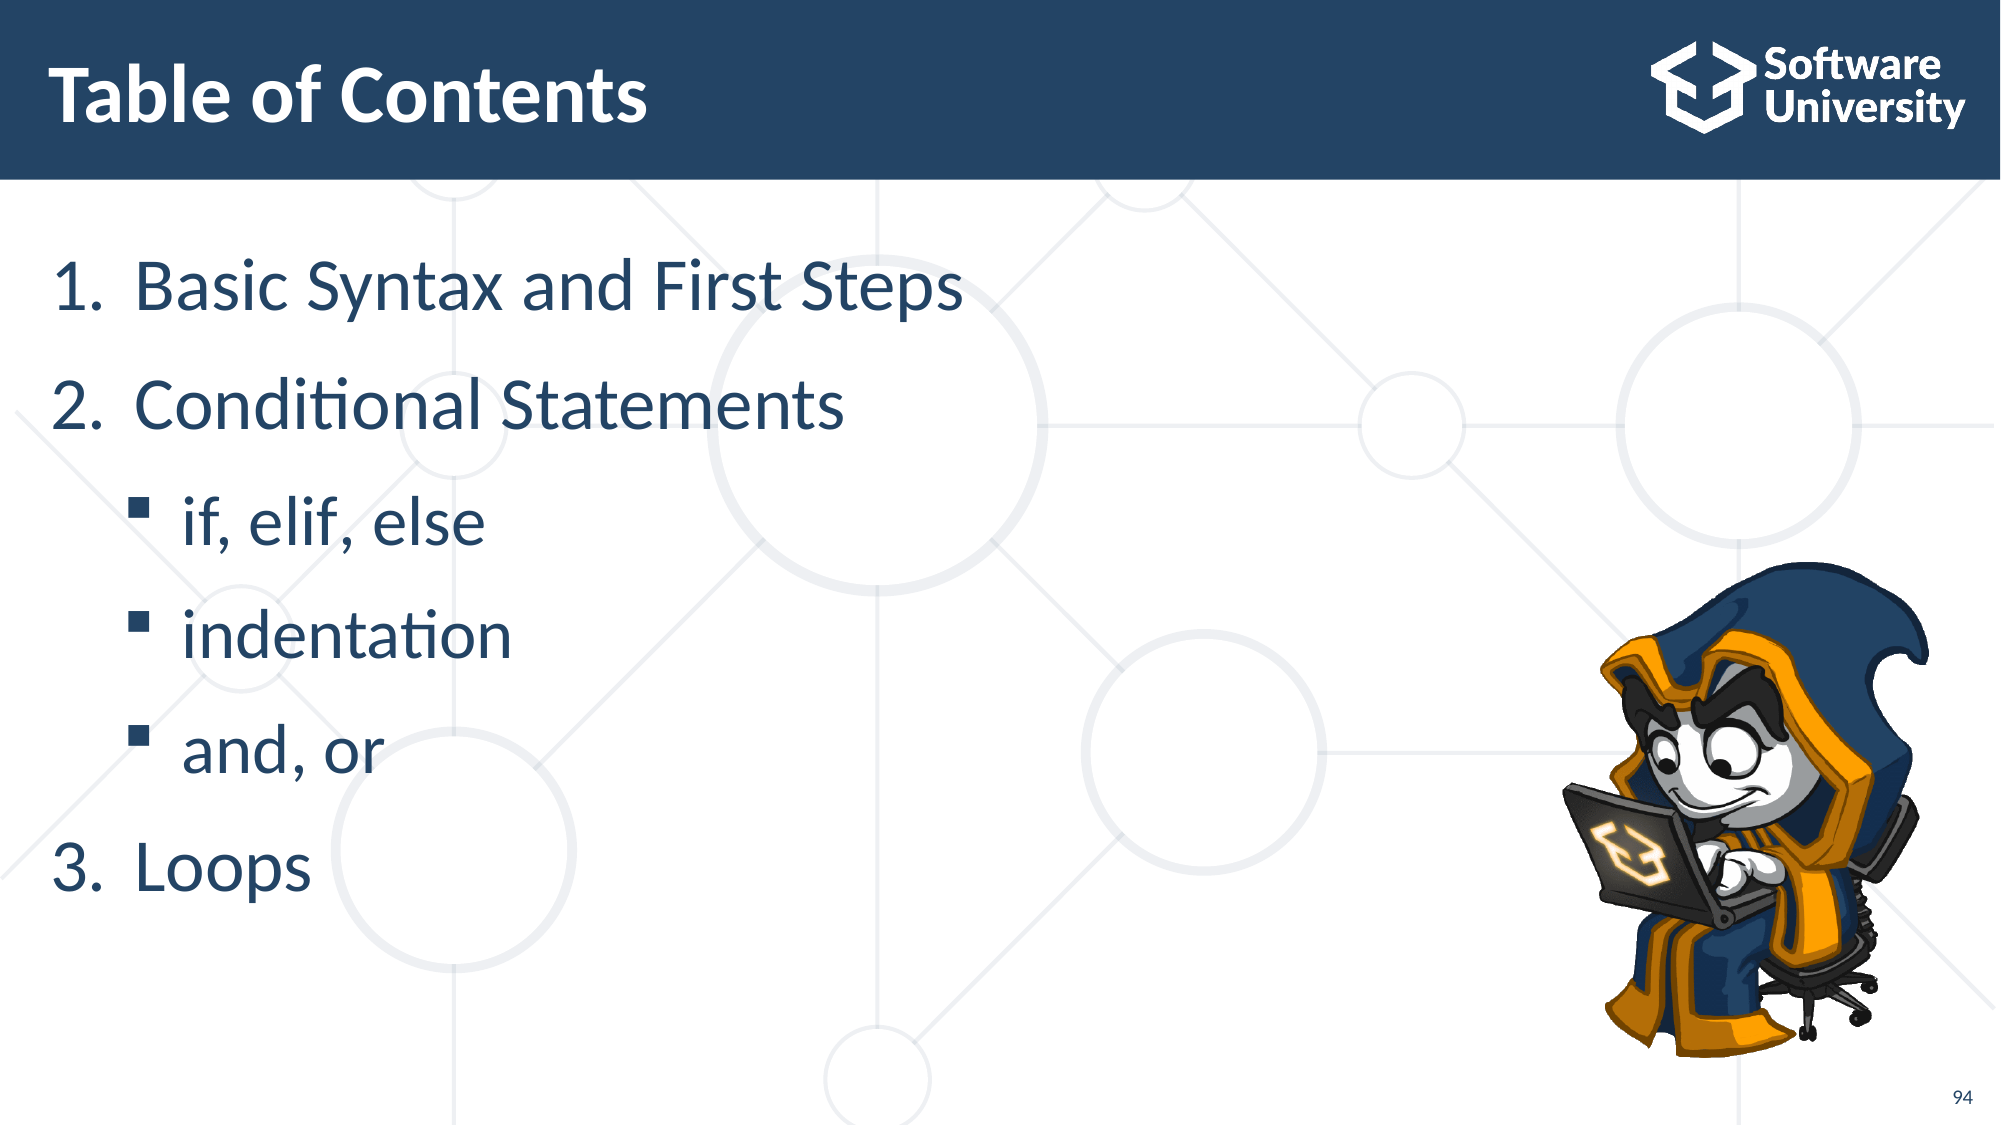

# Table of Contents
Basic Syntax and First Steps
Conditional Statements
if, elif, else
indentation
and, or
Loops
94